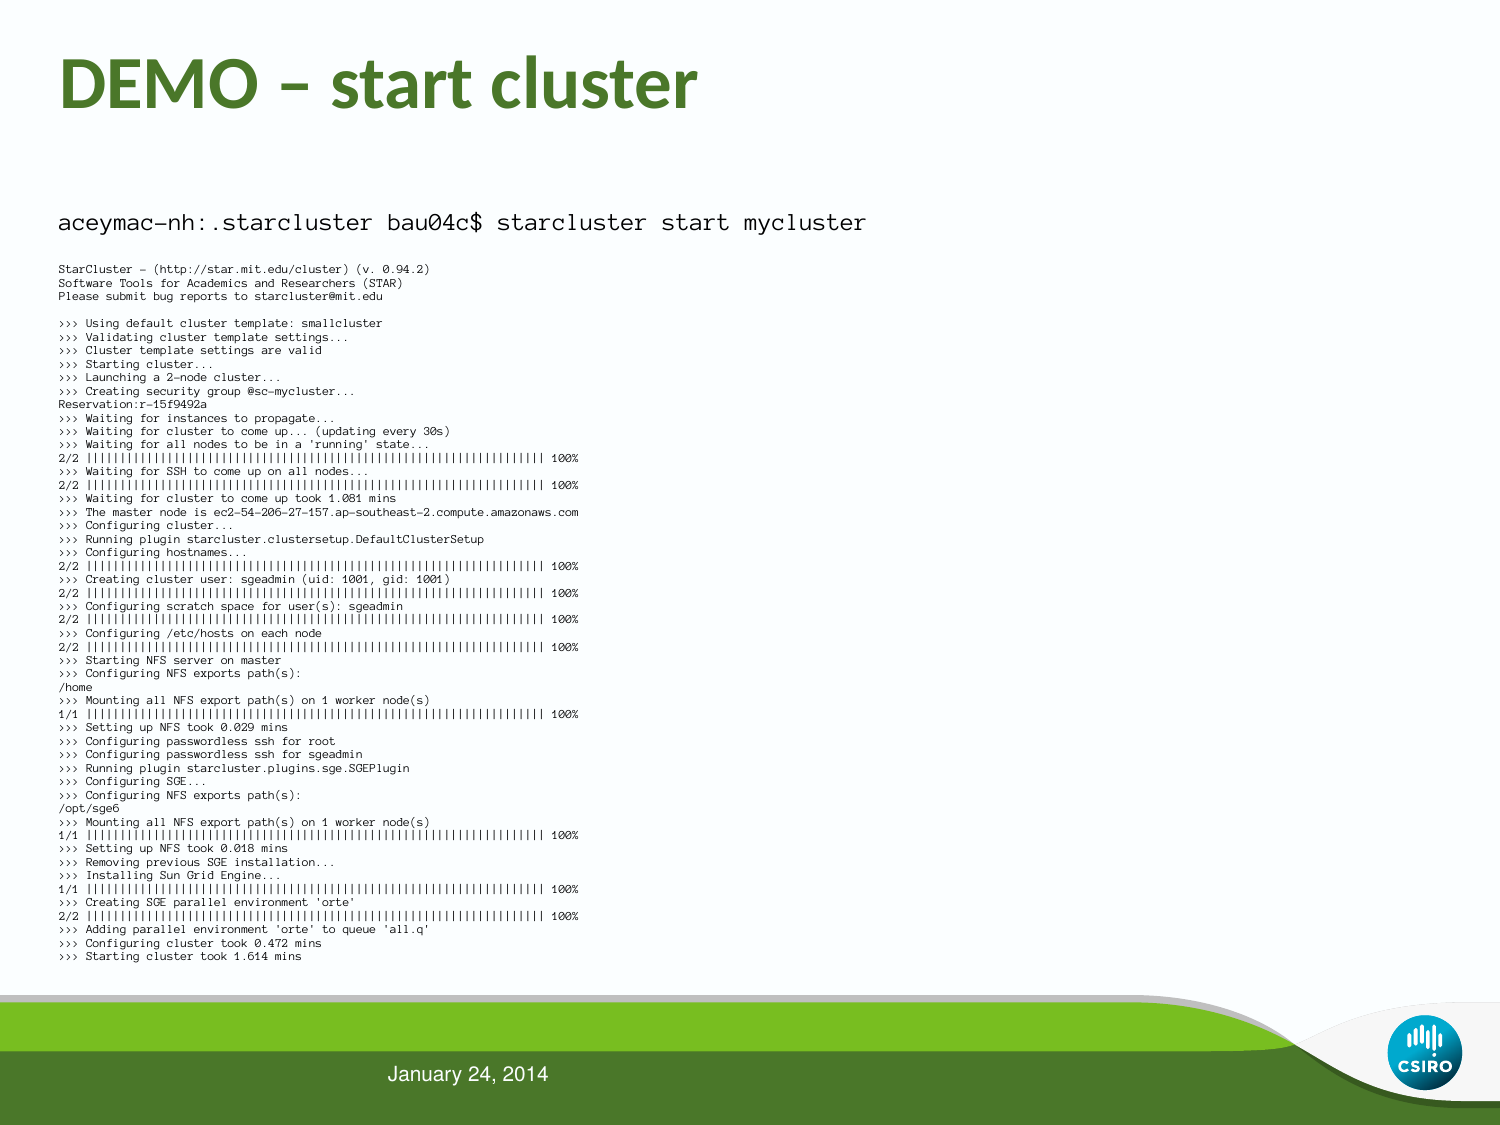

# DEMO – start cluster
aceymac-nh:.starcluster bau04c$ starcluster start mycluster

StarCluster - (http://star.mit.edu/cluster) (v. 0.94.2)
Software Tools for Academics and Researchers (STAR)
Please submit bug reports to starcluster@mit.edu

>>> Using default cluster template: smallcluster
>>> Validating cluster template settings...
>>> Cluster template settings are valid
>>> Starting cluster...
>>> Launching a 2-node cluster...
>>> Creating security group @sc-mycluster...
Reservation:r-15f9492a
>>> Waiting for instances to propagate...
>>> Waiting for cluster to come up... (updating every 30s)
>>> Waiting for all nodes to be in a 'running' state...
2/2 |||||||||||||||||||||||||||||||||||||||||||||||||||||||||||||||||||| 100%
>>> Waiting for SSH to come up on all nodes...
2/2 |||||||||||||||||||||||||||||||||||||||||||||||||||||||||||||||||||| 100%
>>> Waiting for cluster to come up took 1.081 mins
>>> The master node is ec2-54-206-27-157.ap-southeast-2.compute.amazonaws.com
>>> Configuring cluster...
>>> Running plugin starcluster.clustersetup.DefaultClusterSetup
>>> Configuring hostnames...
2/2 |||||||||||||||||||||||||||||||||||||||||||||||||||||||||||||||||||| 100%
>>> Creating cluster user: sgeadmin (uid: 1001, gid: 1001)
2/2 |||||||||||||||||||||||||||||||||||||||||||||||||||||||||||||||||||| 100%
>>> Configuring scratch space for user(s): sgeadmin
2/2 |||||||||||||||||||||||||||||||||||||||||||||||||||||||||||||||||||| 100%
>>> Configuring /etc/hosts on each node
2/2 |||||||||||||||||||||||||||||||||||||||||||||||||||||||||||||||||||| 100%
>>> Starting NFS server on master
>>> Configuring NFS exports path(s):
/home
>>> Mounting all NFS export path(s) on 1 worker node(s)
1/1 |||||||||||||||||||||||||||||||||||||||||||||||||||||||||||||||||||| 100%
>>> Setting up NFS took 0.029 mins
>>> Configuring passwordless ssh for root
>>> Configuring passwordless ssh for sgeadmin
>>> Running plugin starcluster.plugins.sge.SGEPlugin
>>> Configuring SGE...
>>> Configuring NFS exports path(s):
/opt/sge6
>>> Mounting all NFS export path(s) on 1 worker node(s)
1/1 |||||||||||||||||||||||||||||||||||||||||||||||||||||||||||||||||||| 100%
>>> Setting up NFS took 0.018 mins
>>> Removing previous SGE installation...
>>> Installing Sun Grid Engine...
1/1 |||||||||||||||||||||||||||||||||||||||||||||||||||||||||||||||||||| 100%
>>> Creating SGE parallel environment 'orte'
2/2 |||||||||||||||||||||||||||||||||||||||||||||||||||||||||||||||||||| 100%
>>> Adding parallel environment 'orte' to queue 'all.q'
>>> Configuring cluster took 0.472 mins
>>> Starting cluster took 1.614 mins
January 24, 2014